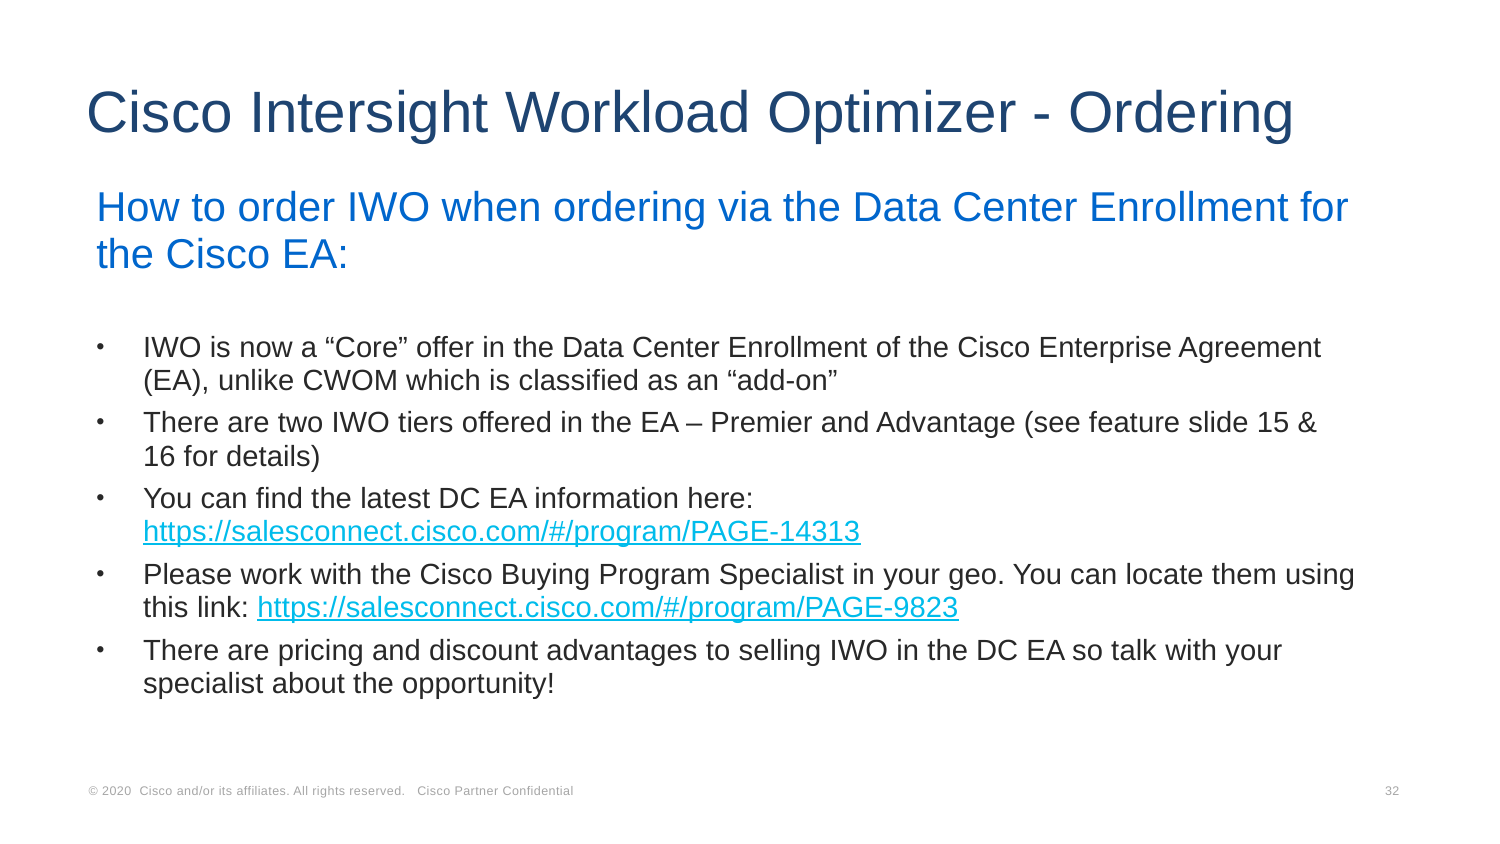

# Cisco Intersight Workload Optimizer - Ordering
How to order IWO when ordering via the Data Center Enrollment for the Cisco EA:

IWO is now a “Core” offer in the Data Center Enrollment of the Cisco Enterprise Agreement (EA), unlike CWOM which is classified as an “add-on”
There are two IWO tiers offered in the EA – Premier and Advantage (see feature slide 15 & 16 for details)
You can find the latest DC EA information here: https://salesconnect.cisco.com/#/program/PAGE-14313
Please work with the Cisco Buying Program Specialist in your geo. You can locate them using this link: https://salesconnect.cisco.com/#/program/PAGE-9823
There are pricing and discount advantages to selling IWO in the DC EA so talk with your specialist about the opportunity!